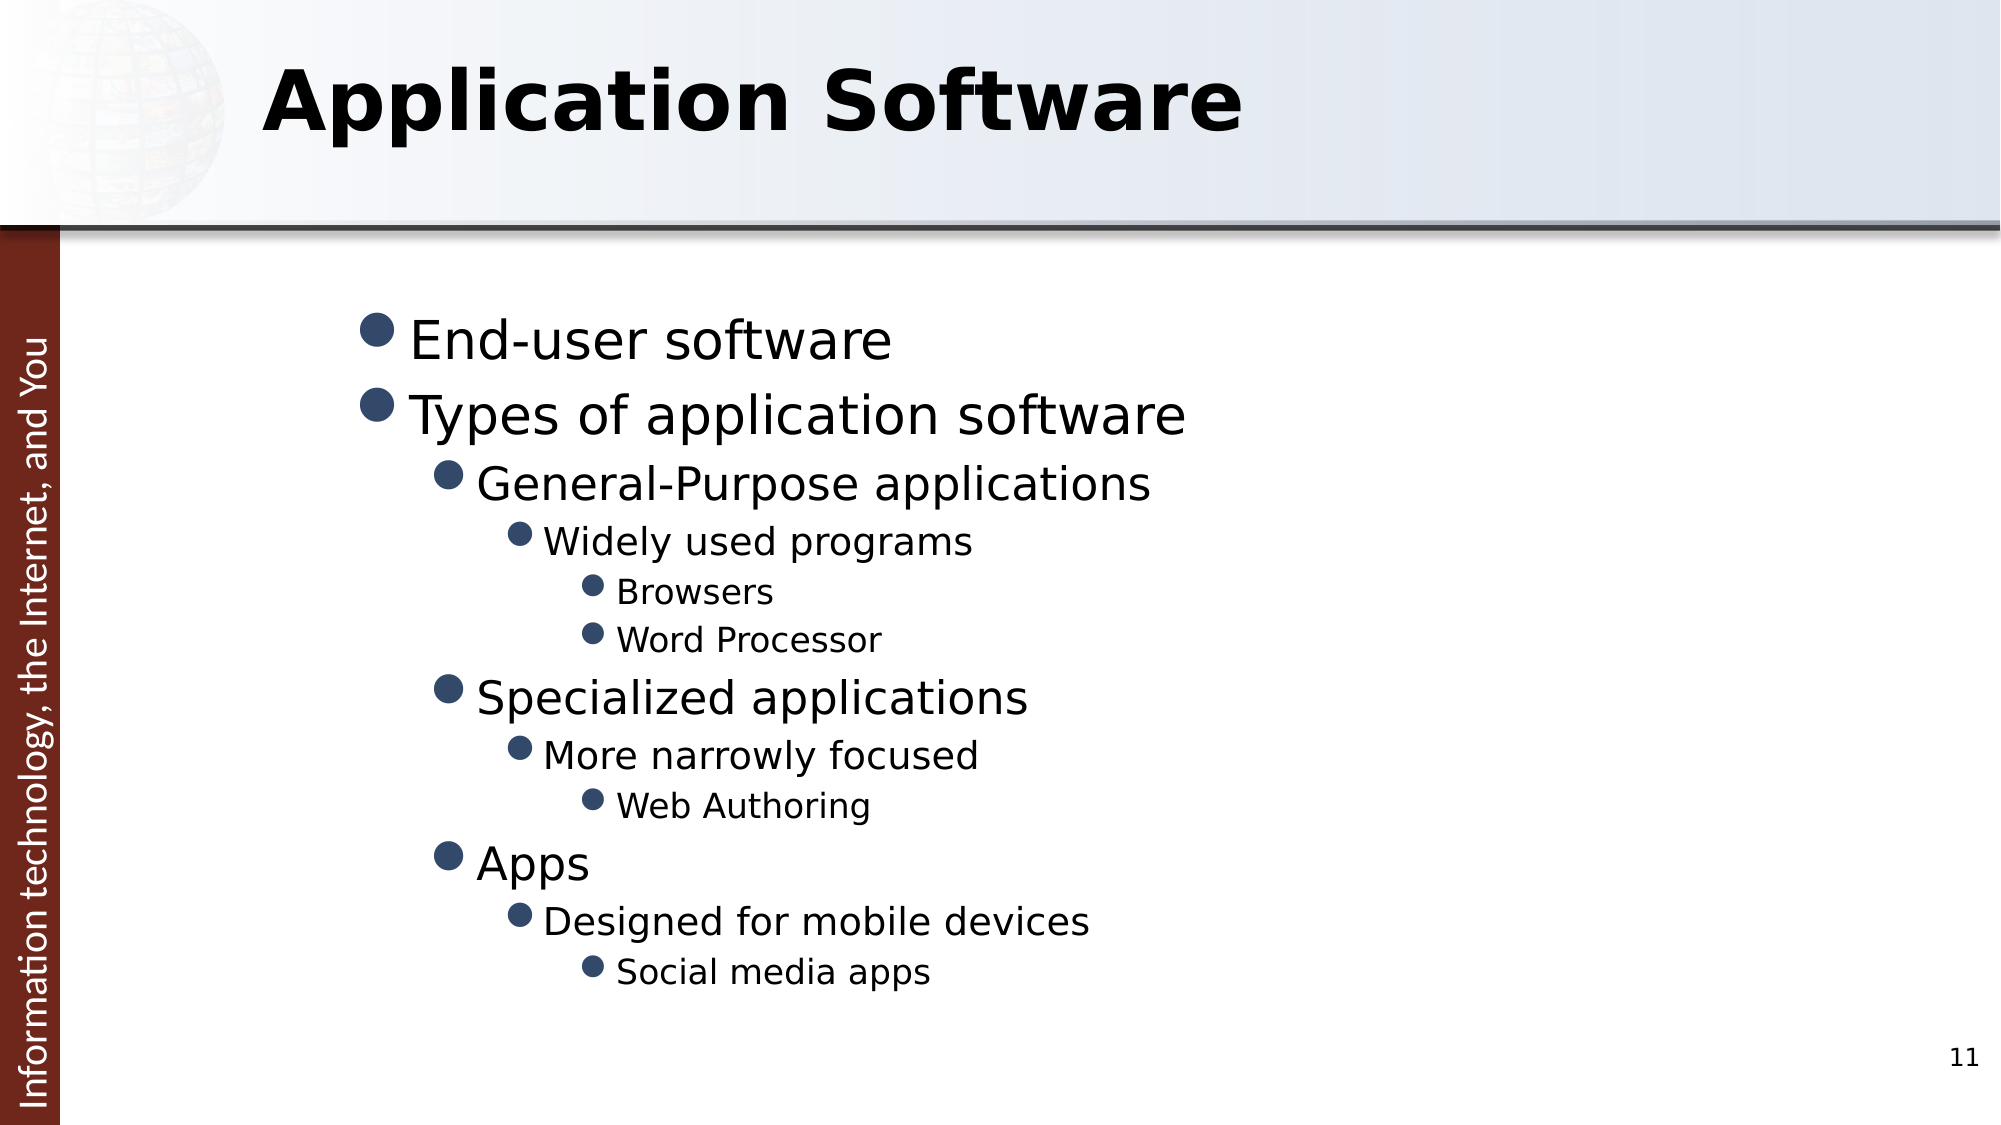

# Application Software
End-user software
Types of application software
General-Purpose applications
Widely used programs
Browsers
Word Processor
Specialized applications
More narrowly focused
Web Authoring
Apps
Designed for mobile devices
Social media apps
11